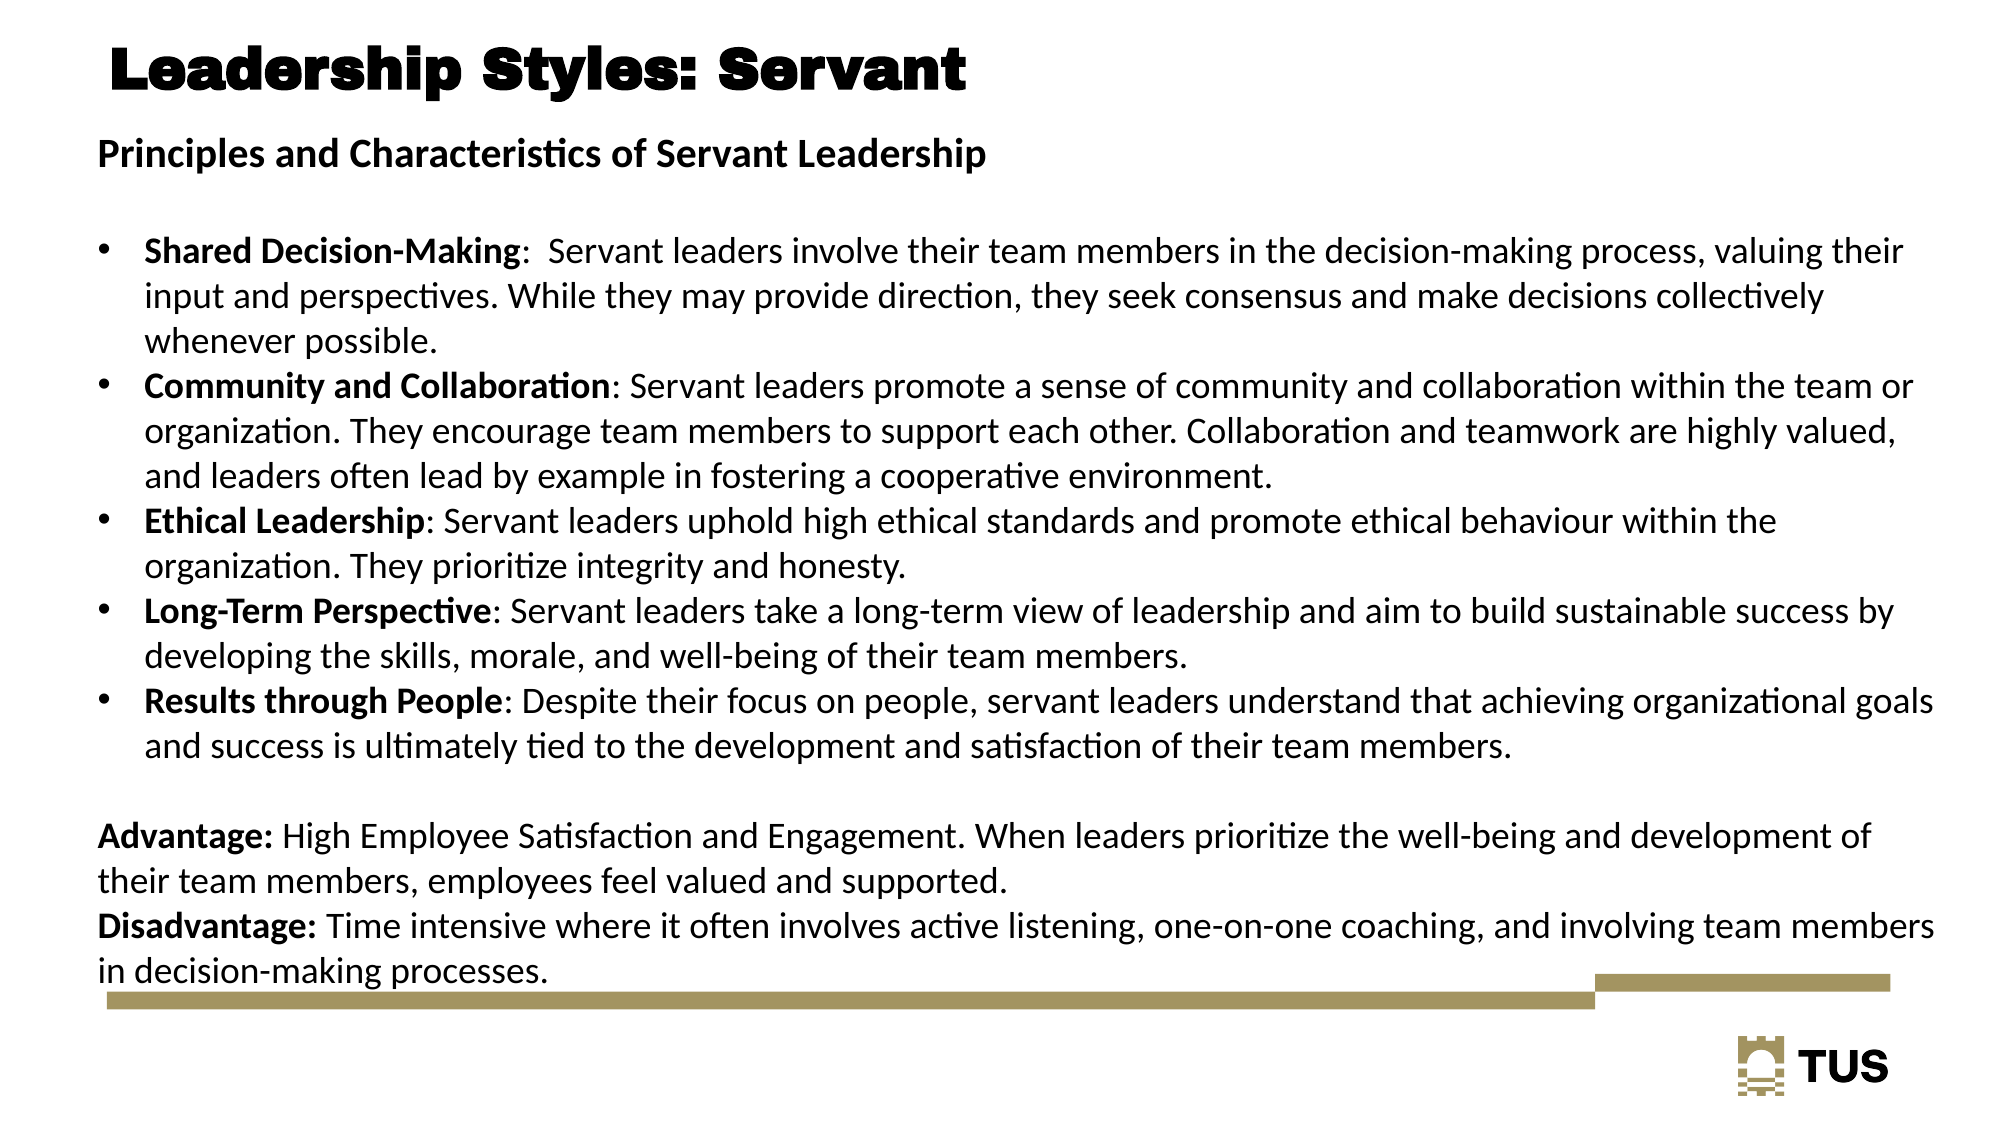

# Leadership Styles: Servant
Principles and Characteristics of Servant Leadership

Shared Decision-Making:  Servant leaders involve their team members in the decision-making process, valuing their input and perspectives. While they may provide direction, they seek consensus and make decisions collectively whenever possible.
Community and Collaboration: Servant leaders promote a sense of community and collaboration within the team or organization. They encourage team members to support each other. Collaboration and teamwork are highly valued, and leaders often lead by example in fostering a cooperative environment.
Ethical Leadership: Servant leaders uphold high ethical standards and promote ethical behaviour within the organization. They prioritize integrity and honesty.
Long-Term Perspective: Servant leaders take a long-term view of leadership and aim to build sustainable success by developing the skills, morale, and well-being of their team members.
Results through People: Despite their focus on people, servant leaders understand that achieving organizational goals and success is ultimately tied to the development and satisfaction of their team members.

Advantage: High Employee Satisfaction and Engagement. When leaders prioritize the well-being and development of their team members, employees feel valued and supported.
Disadvantage: Time intensive where it often involves active listening, one-on-one coaching, and involving team members in decision-making processes.